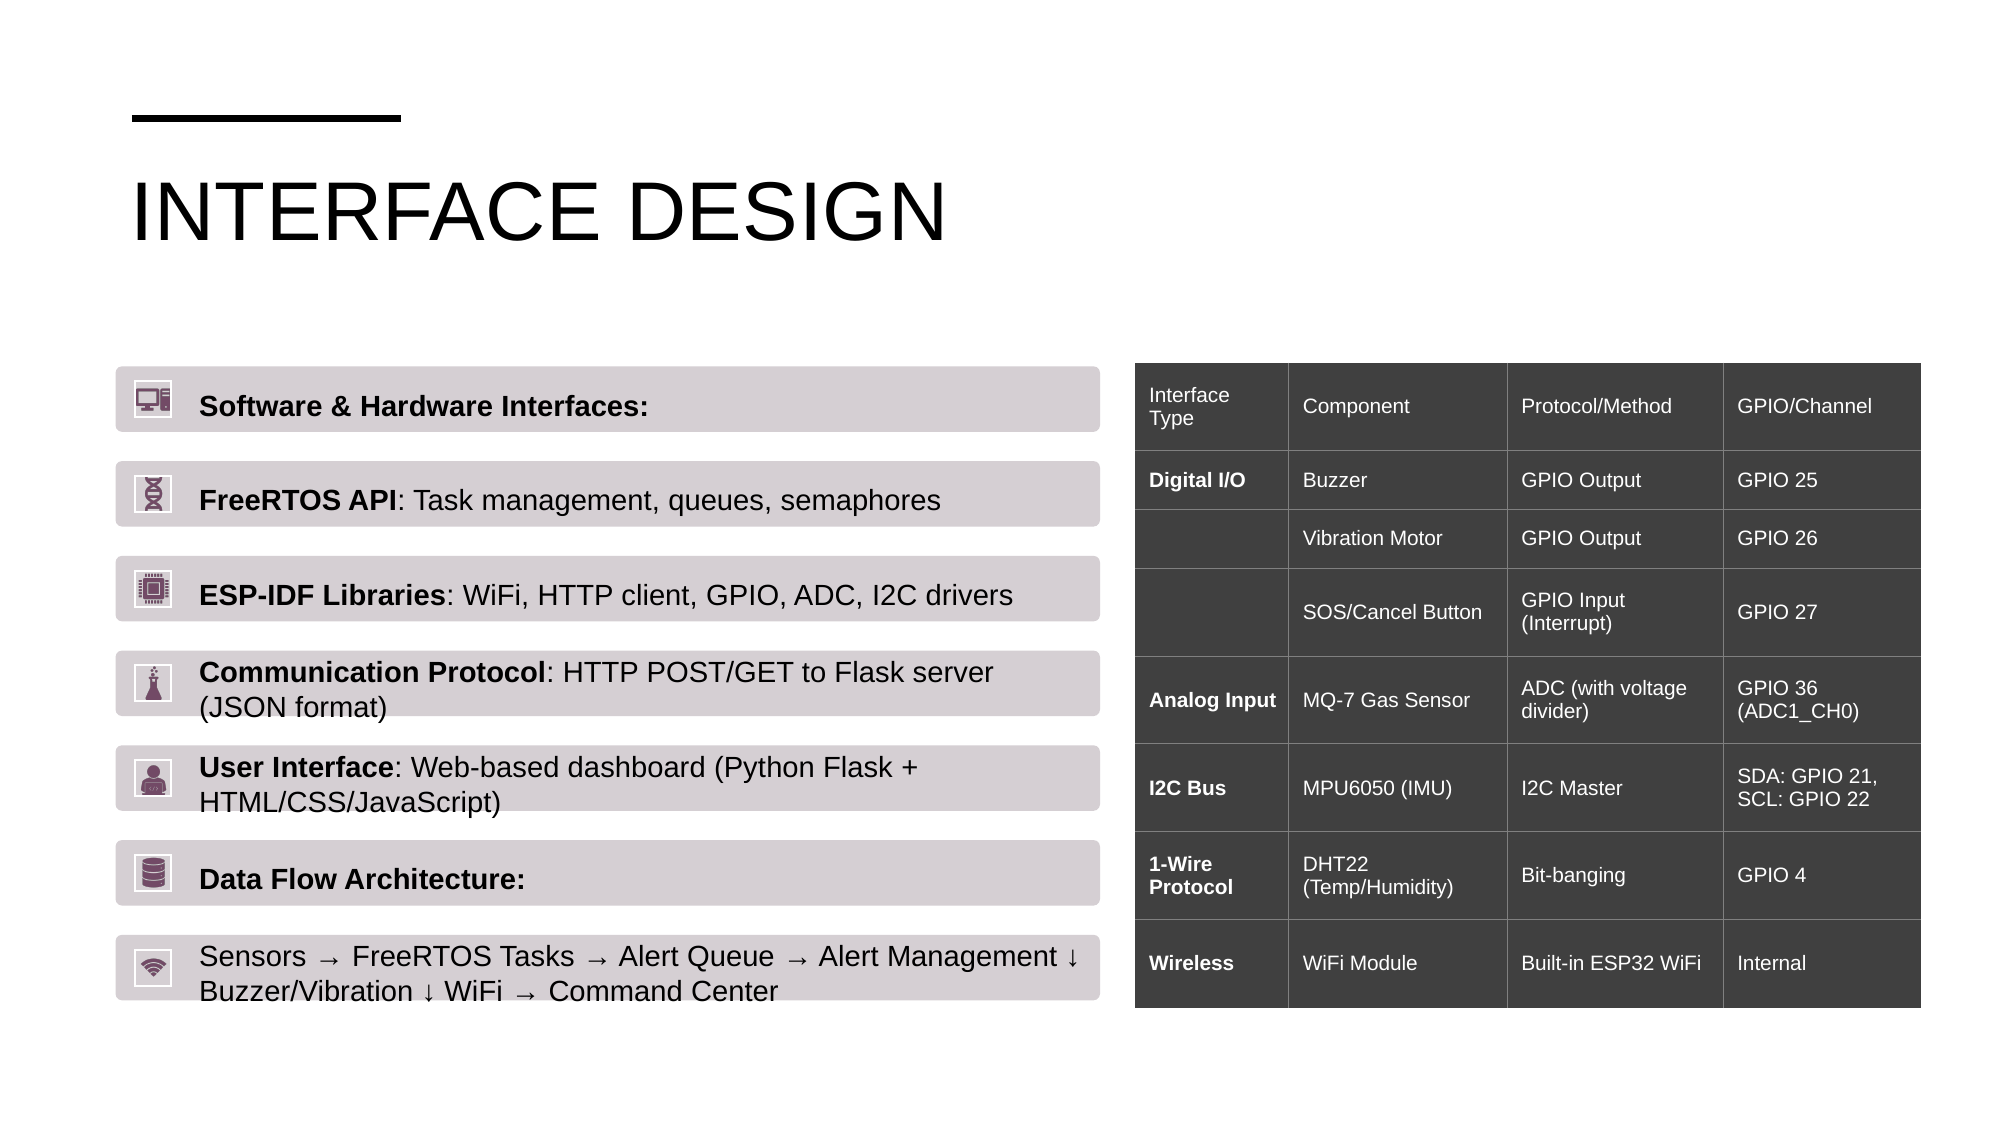

# Interface design
| Interface Type | Component | Protocol/Method | GPIO/Channel |
| --- | --- | --- | --- |
| Digital I/O | Buzzer | GPIO Output | GPIO 25 |
|  | Vibration Motor | GPIO Output | GPIO 26 |
|  | SOS/Cancel Button | GPIO Input (Interrupt) | GPIO 27 |
| Analog Input | MQ-7 Gas Sensor | ADC (with voltage divider) | GPIO 36 (ADC1\_CH0) |
| I2C Bus | MPU6050 (IMU) | I2C Master | SDA: GPIO 21, SCL: GPIO 22 |
| 1-Wire Protocol | DHT22 (Temp/Humidity) | Bit-banging | GPIO 4 |
| Wireless | WiFi Module | Built-in ESP32 WiFi | Internal |
Software & Hardware Interfaces:
FreeRTOS API: Task management, queues, semaphores
ESP-IDF Libraries: WiFi, HTTP client, GPIO, ADC, I2C drivers
Communication Protocol: HTTP POST/GET to Flask server (JSON format)
User Interface: Web-based dashboard (Python Flask + HTML/CSS/JavaScript)
Data Flow Architecture:
Sensors → FreeRTOS Tasks → Alert Queue → Alert Management ↓ Buzzer/Vibration ↓ WiFi → Command Center